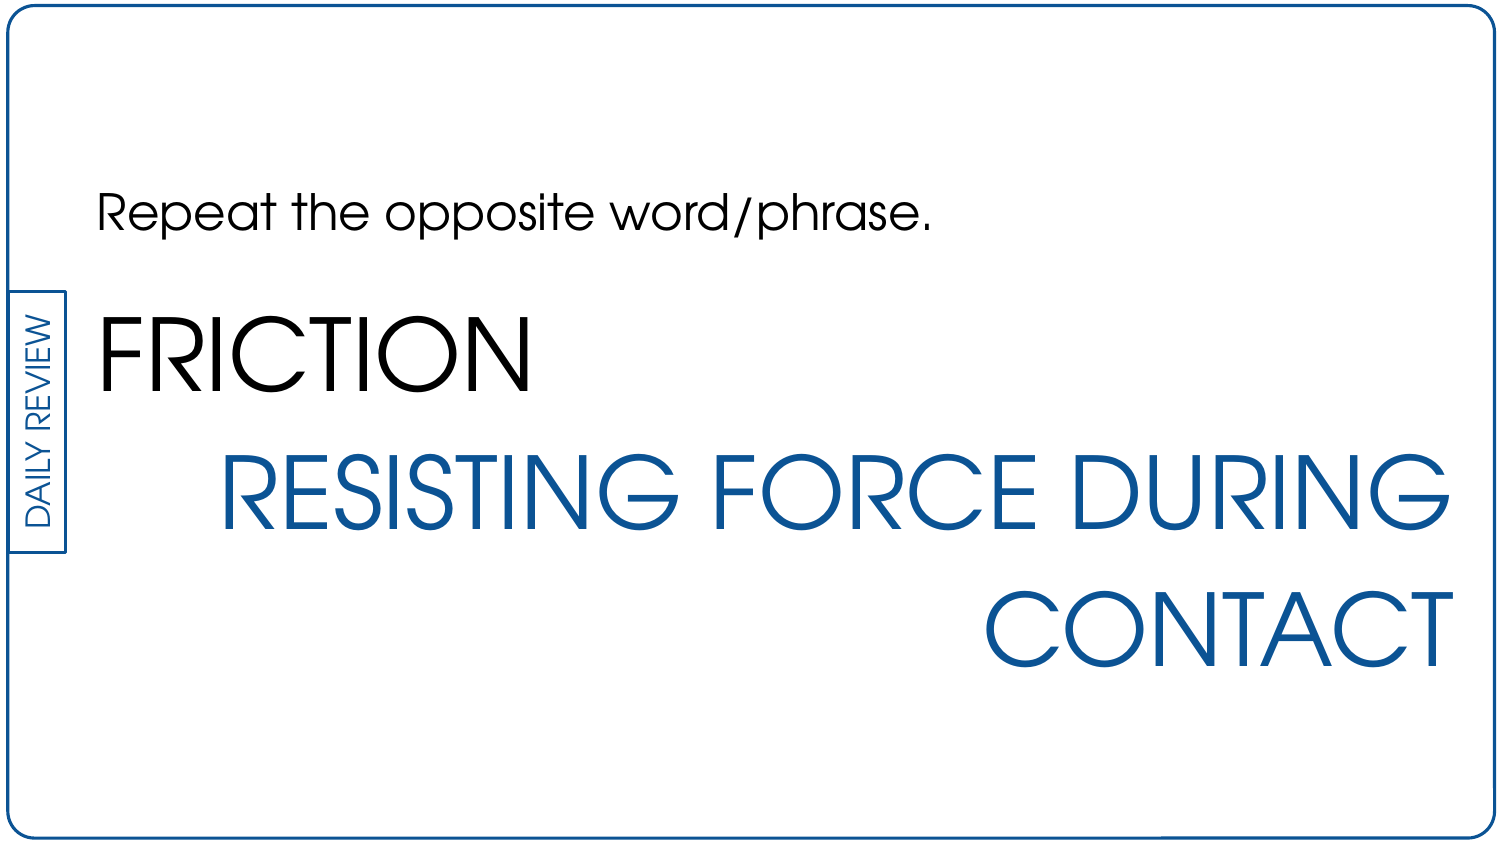

Repeat the opposite word/phrase.
FRICTION
RESISTING FORCE DURING CONTACT